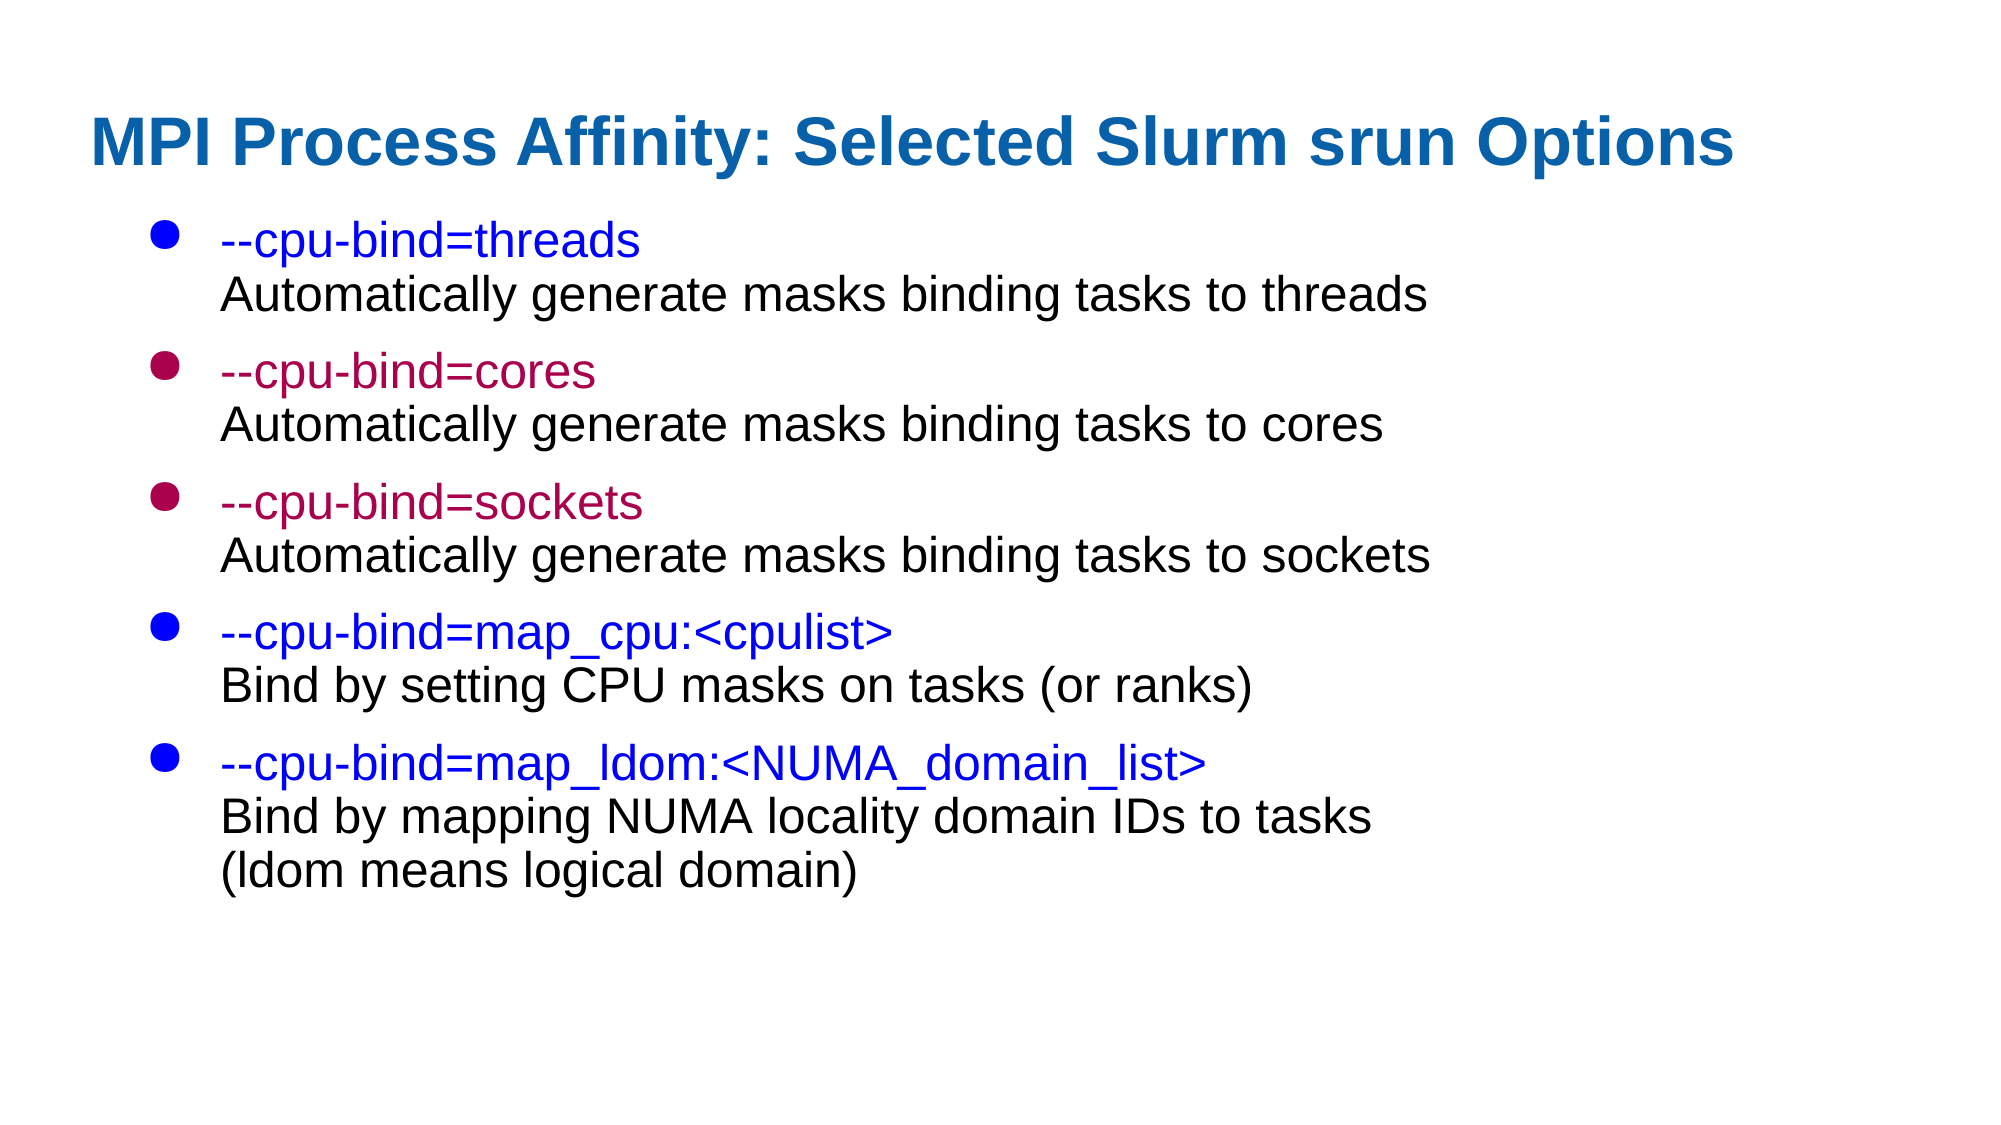

MPI Process Affinity: Selected Slurm srun Options
--cpu-bind=threads
Automatically generate masks binding tasks to threads
--cpu-bind=cores
Automatically generate masks binding tasks to cores
--cpu-bind=sockets
Automatically generate masks binding tasks to sockets
--cpu-bind=map_cpu:<cpulist>
Bind by setting CPU masks on tasks (or ranks)
--cpu-bind=map_ldom:<NUMA_domain_list>
Bind by mapping NUMA locality domain IDs to tasks
(ldom means logical domain)